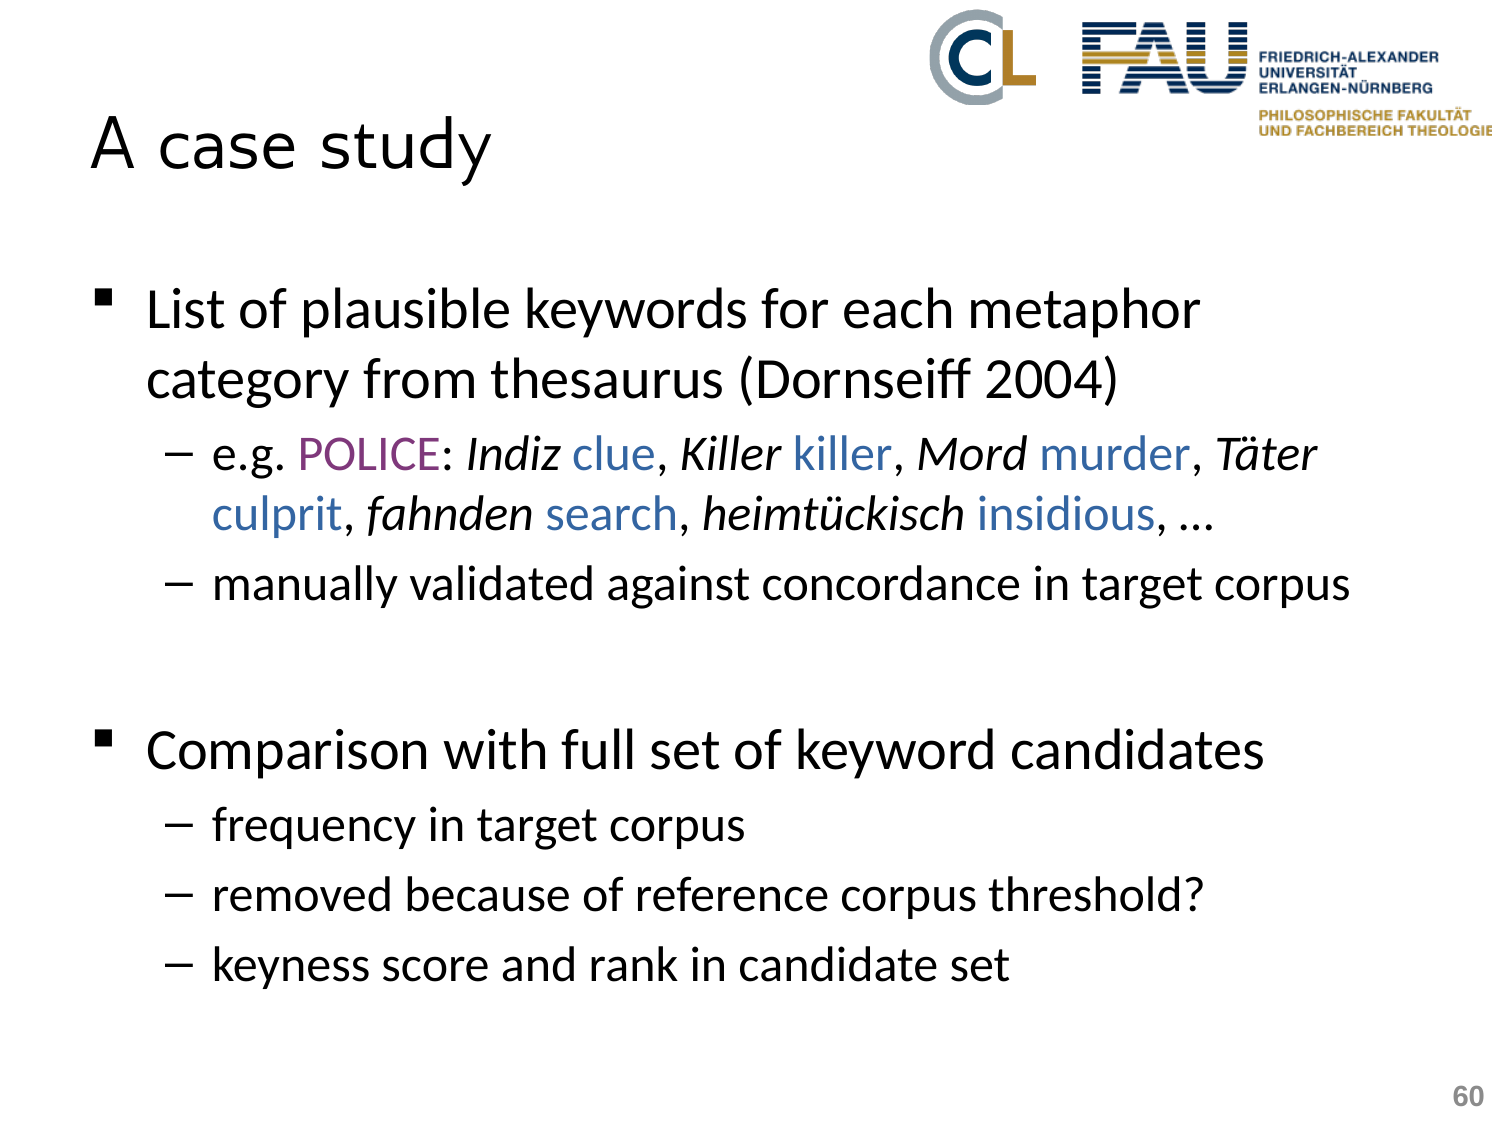

# A case study
List of plausible keywords for each metaphor category from thesaurus (Dornseiff 2004)
e.g. police: Indiz clue, Killer killer, Mord murder, Täter culprit, fahnden search, heimtückisch insidious, …
manually validated against concordance in target corpus

Comparison with full set of keyword candidates
frequency in target corpus
removed because of reference corpus threshold?
keyness score and rank in candidate set

60